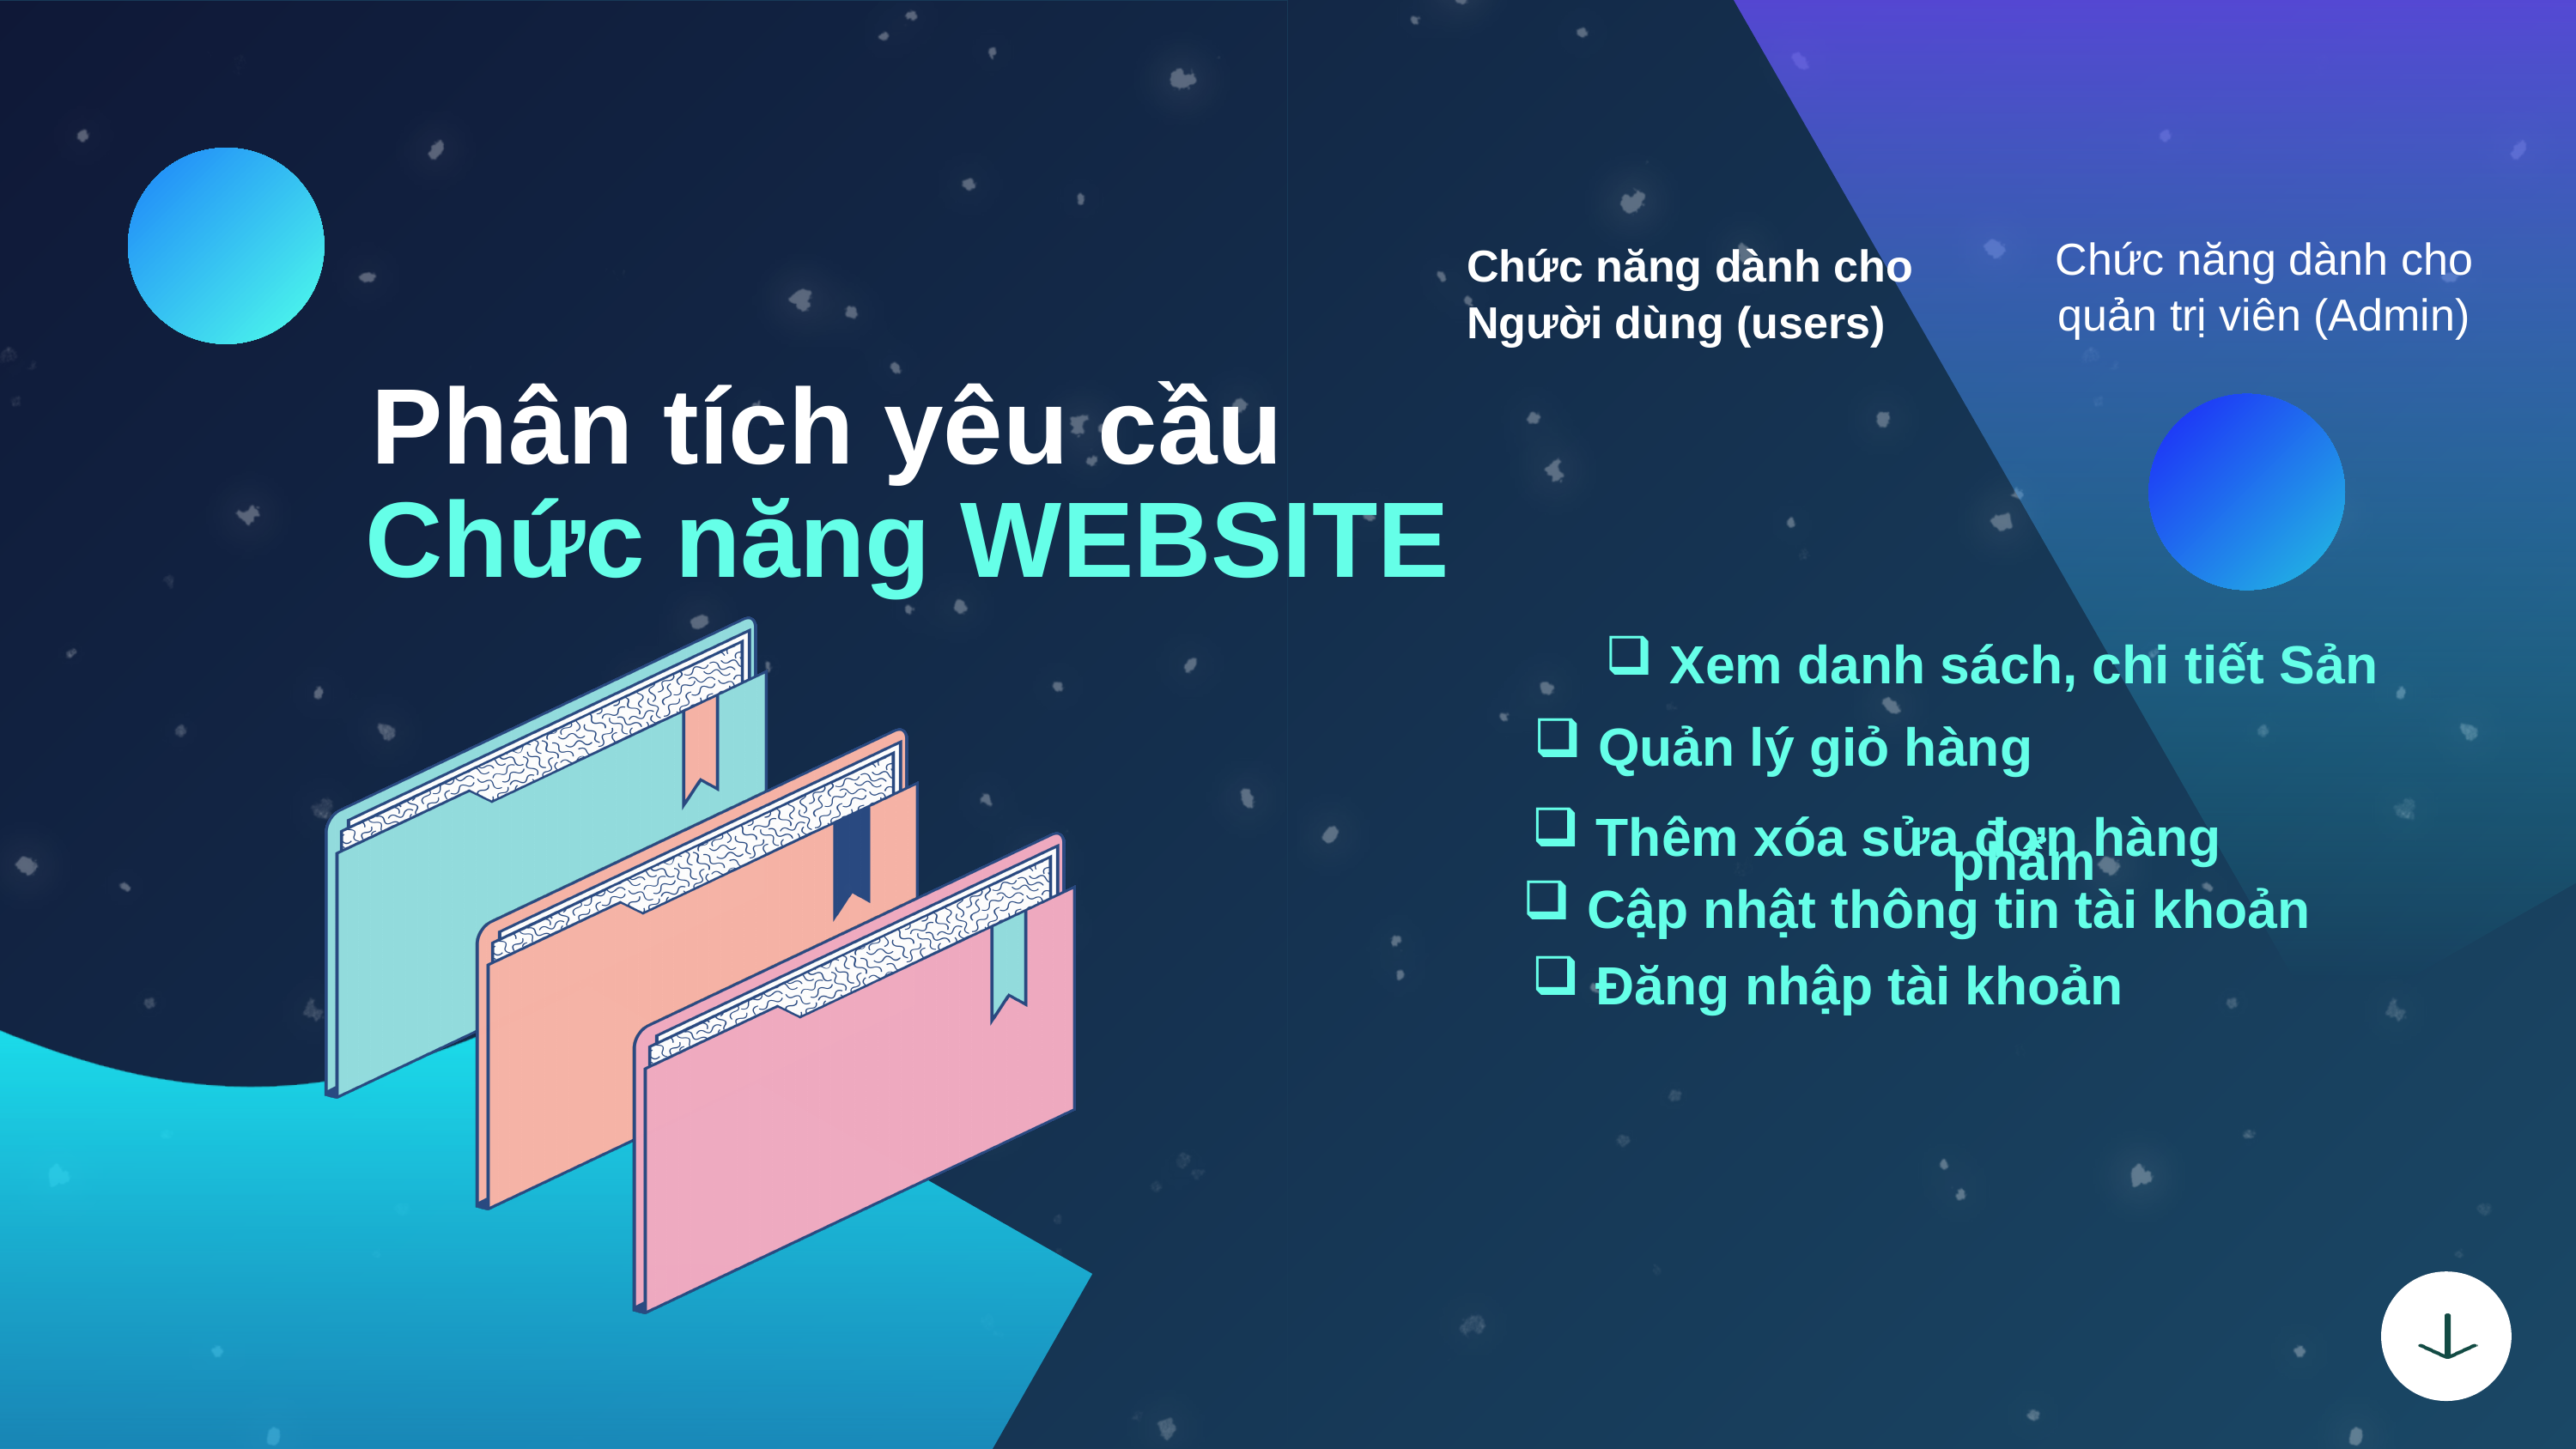

Chức năng dành cho quản trị viên (Admin)
Chức năng dành cho Người dùng (users)
Phân tích yêu cầu

Chức năng WEBSITE
Xem danh sách, chi tiết Sản phẩm
Quản lý giỏ hàng

Thêm xóa sửa đơn hàng

Cập nhật thông tin tài khoản

Đăng nhập tài khoản